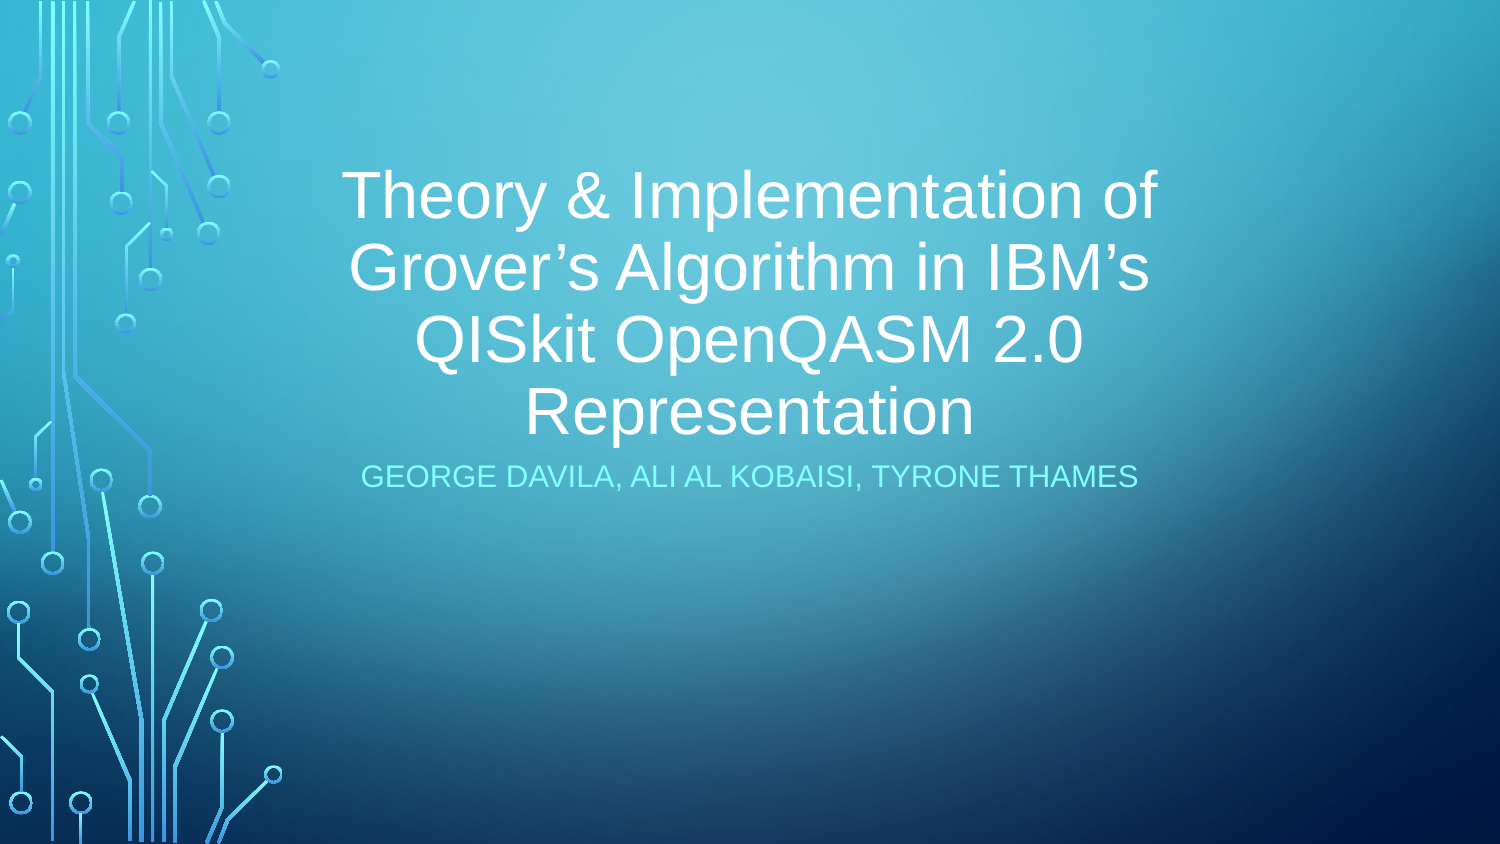

# Theory & Implementation of Grover’s Algorithm in IBM’s QISkit OpenQASM 2.0 Representation
GEORGE DAVILA, ALI AL KOBAISI, TYRONE THAMES